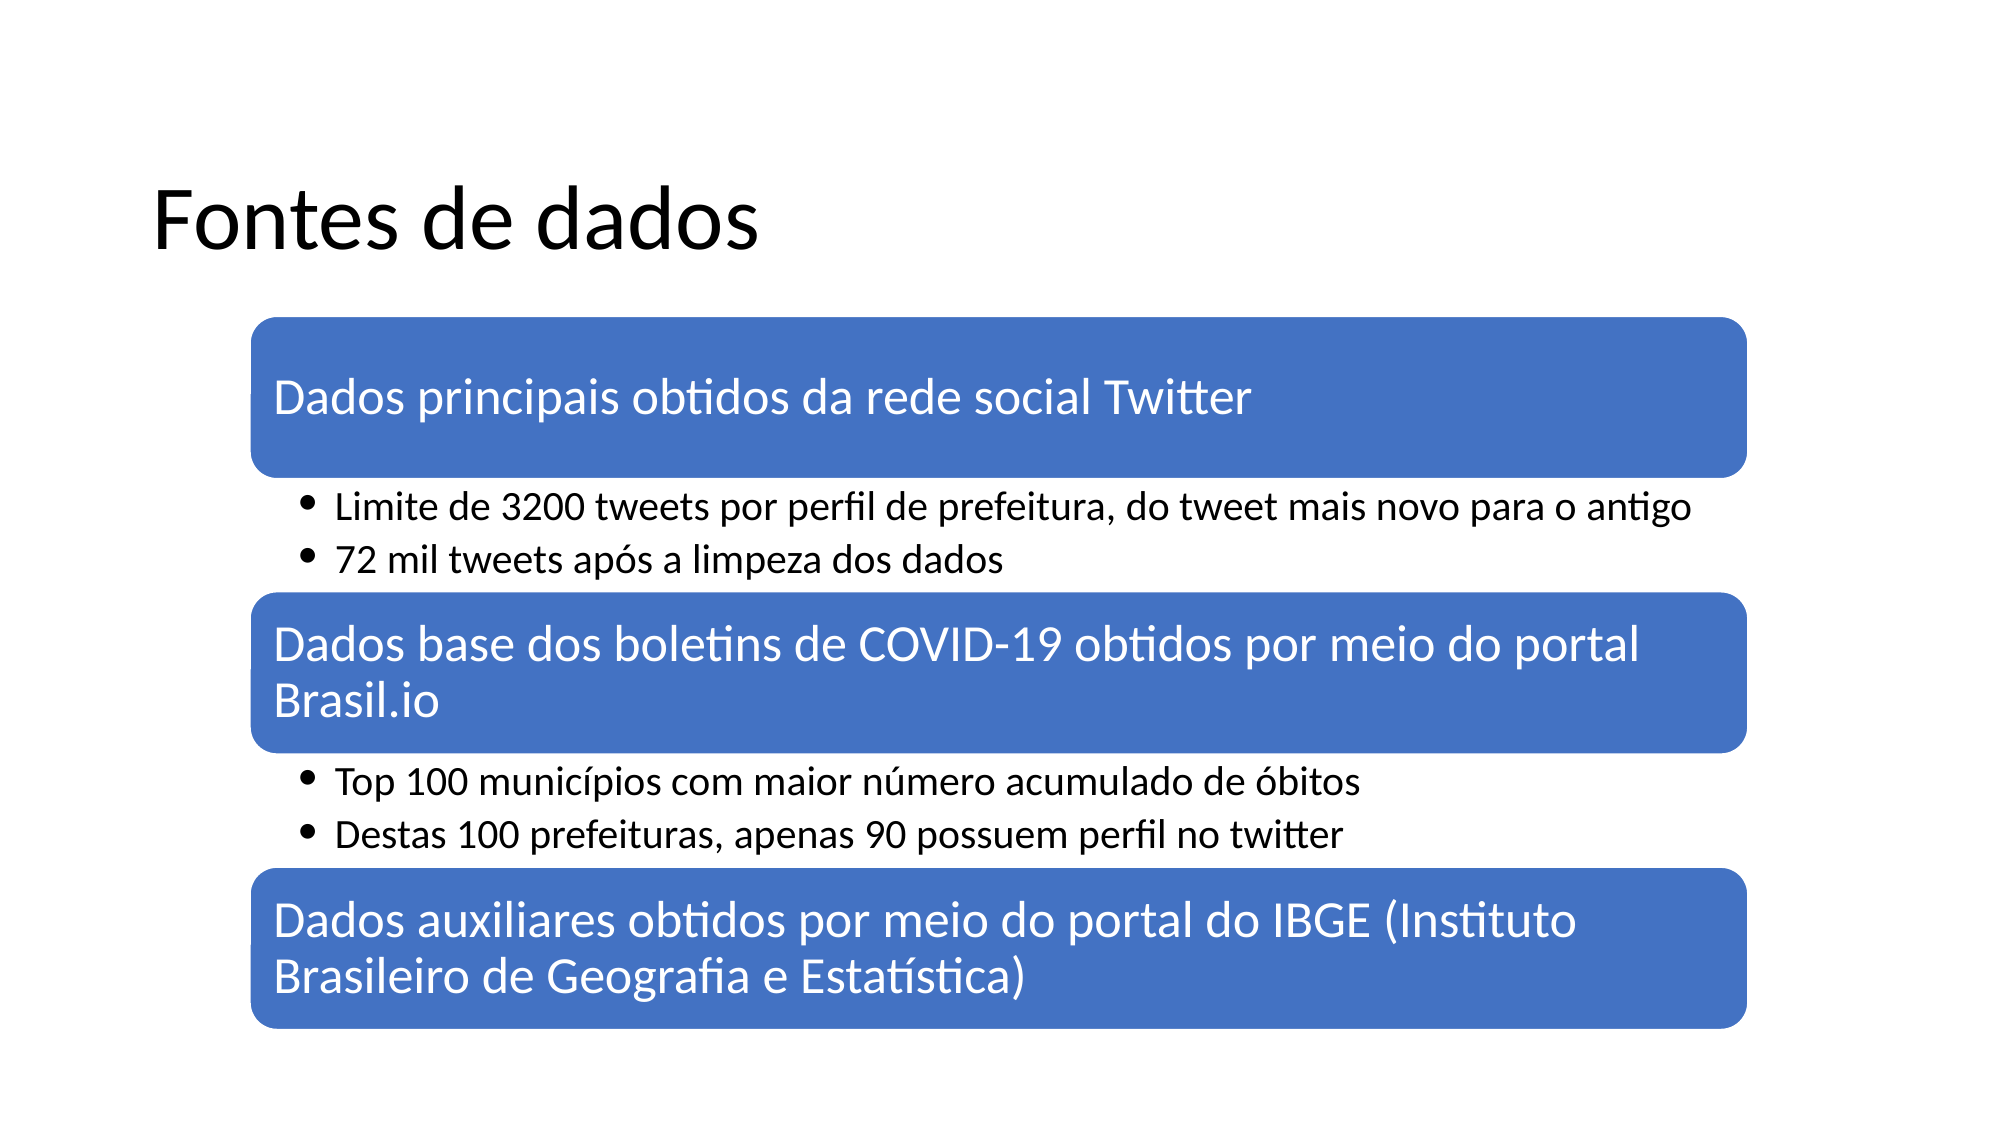

# Fontes de dados

Dados principais obtidos da rede social Twitter

Limite de 3200 tweets por perfil de prefeitura, do tweet mais novo para o antigo
72 mil tweets após a limpeza dos dados

Dados base dos boletins de COVID-19 obtidos por meio do portal Brasil.io

Top 100 municípios com maior número acumulado de óbitos
Destas 100 prefeituras, apenas 90 possuem perfil no twitter

Dados auxiliares obtidos por meio do portal do IBGE (Instituto Brasileiro de Geografia e Estatística)